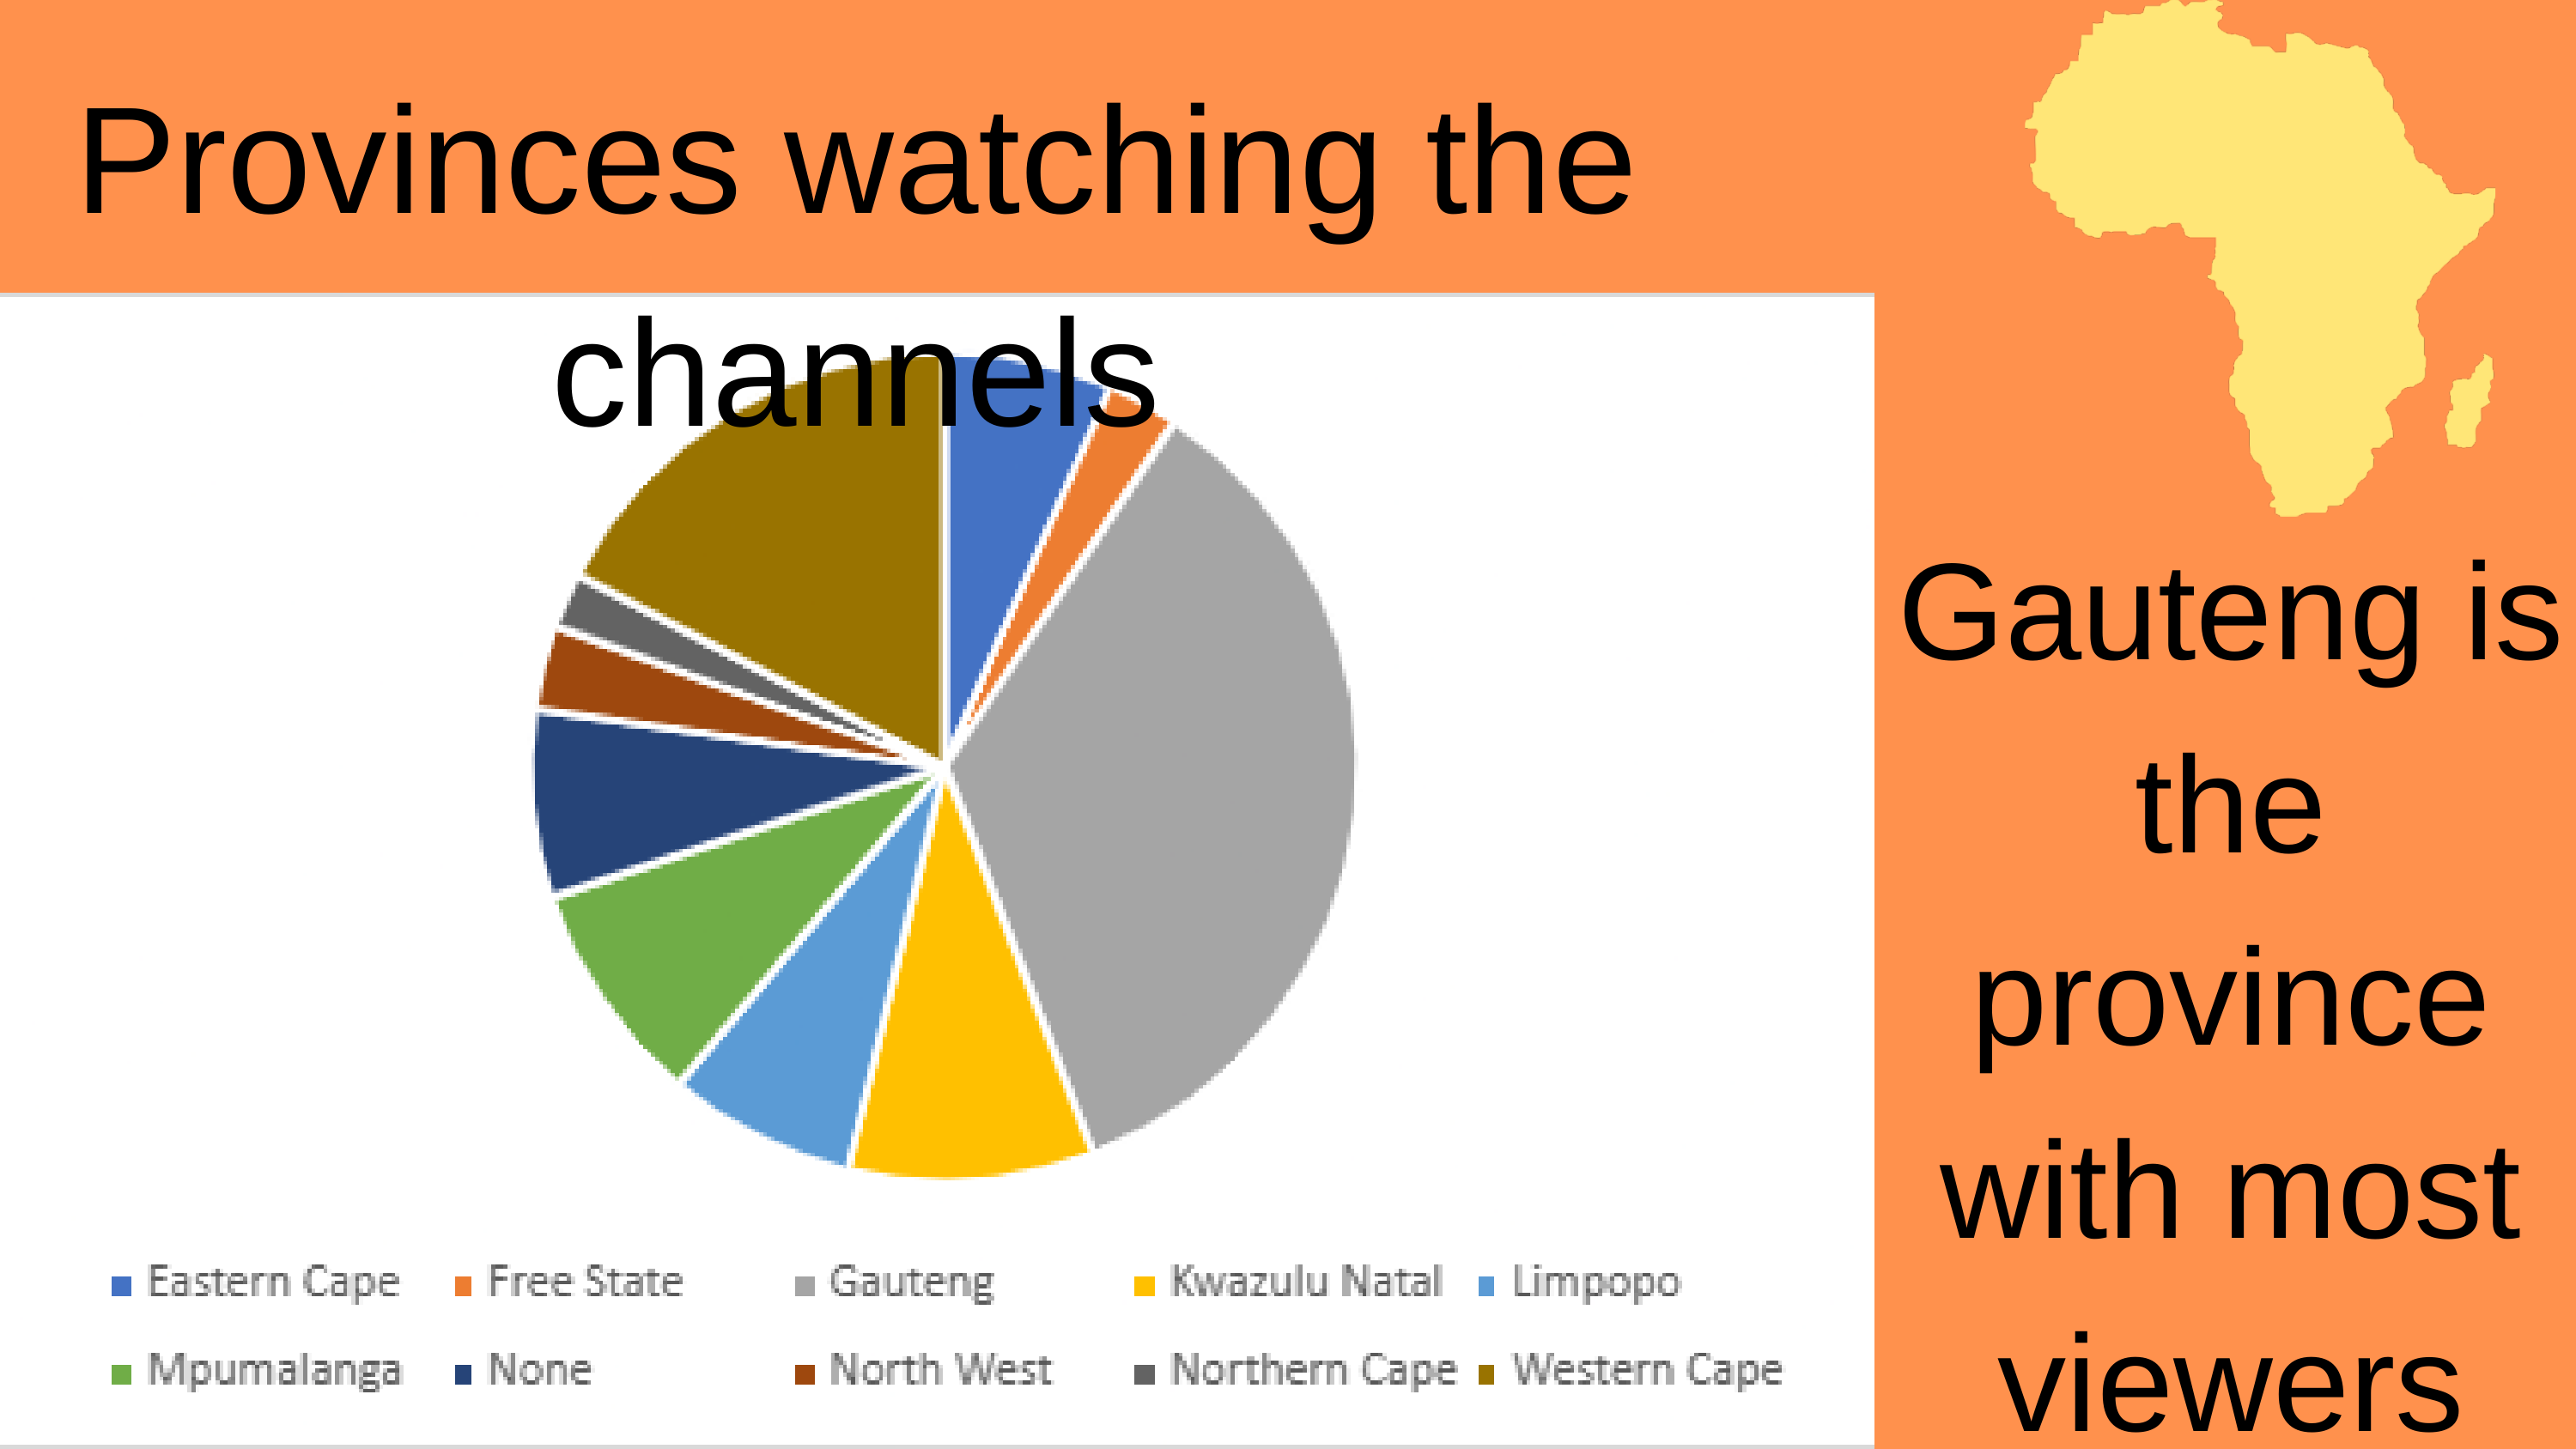

Provinces watching the channels

Gauteng is the province with most viewers followed by Western Cape